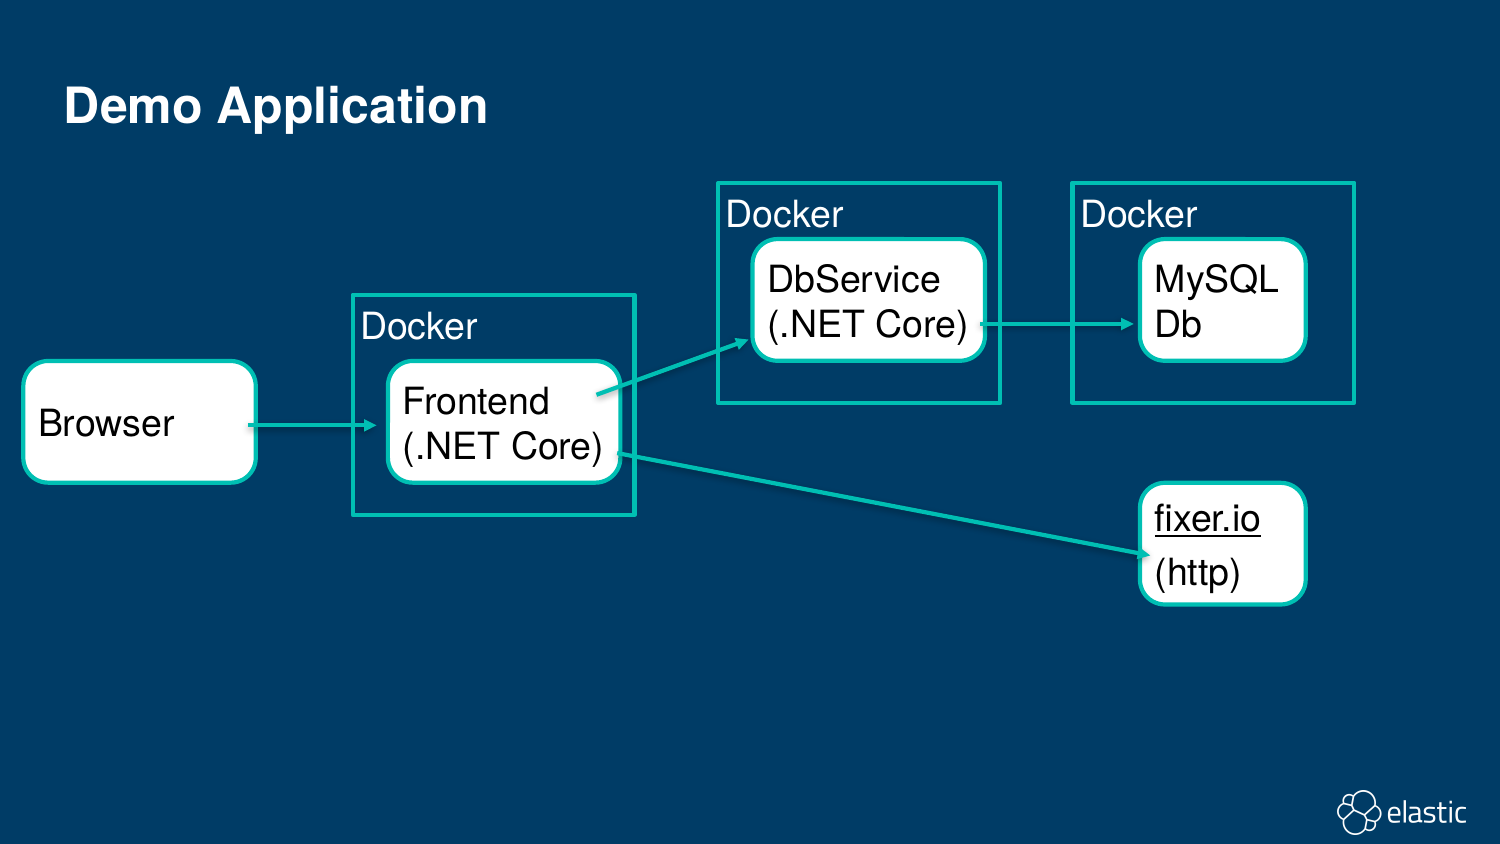

# Demo Application
Docker
Docker
Docker
DbService (.NET Core)
MySQL Db

Browser
Frontend (.NET Core)

fixer.io (http)
2